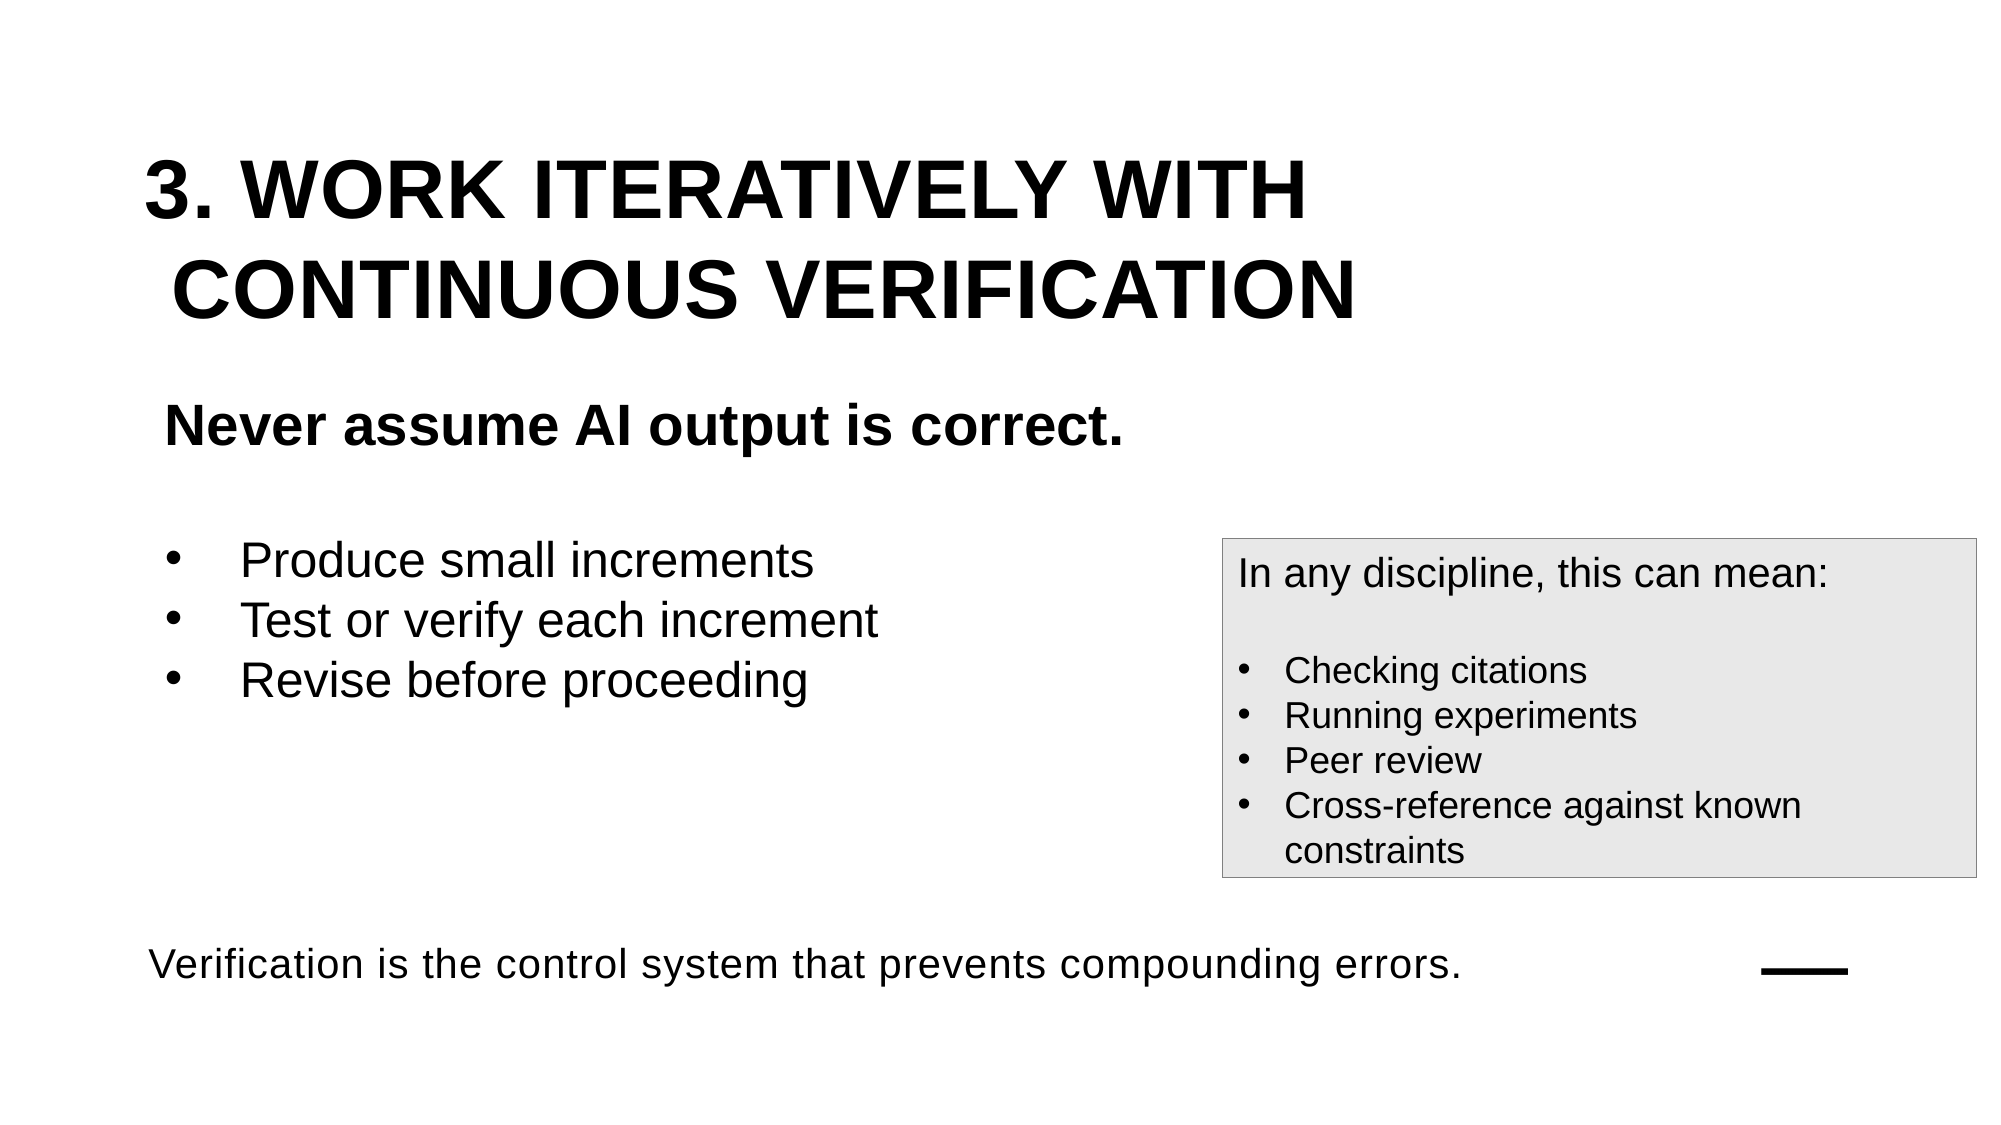

3. Work Iteratively With Continuous Verification
Never assume AI output is correct.

Produce small increments
Test or verify each increment
Revise before proceeding
In any discipline, this can mean:

Checking citations
Running experiments
Peer review
Cross-reference against known constraints
# Verification is the control system that prevents compounding errors.